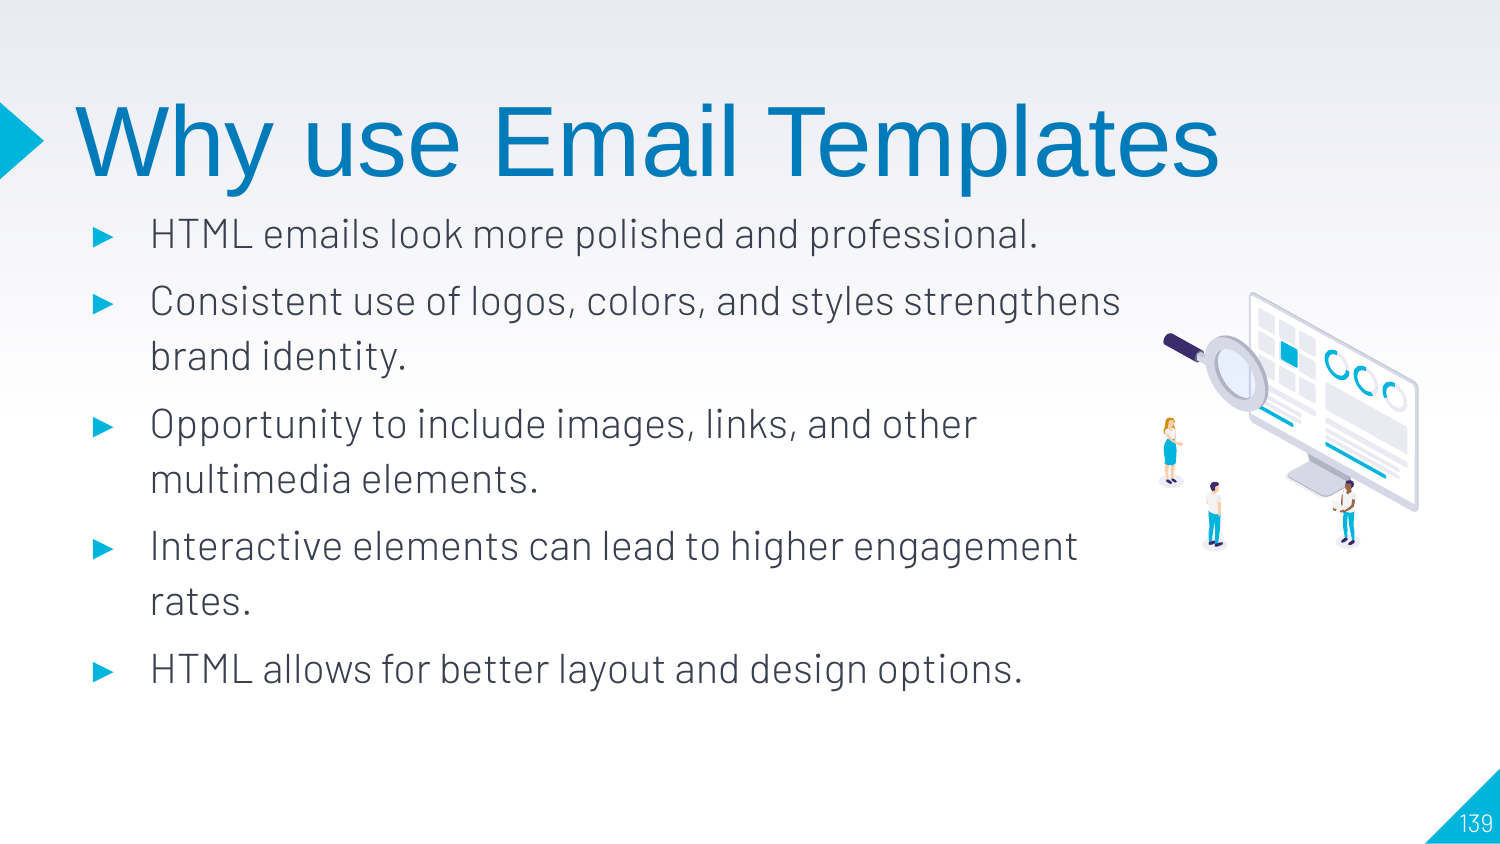

# Why use Email Templates
HTML emails look more polished and professional.
Consistent use of logos, colors, and styles strengthens brand identity.
Opportunity to include images, links, and other multimedia elements.
Interactive elements can lead to higher engagement rates.
HTML allows for better layout and design options.

139